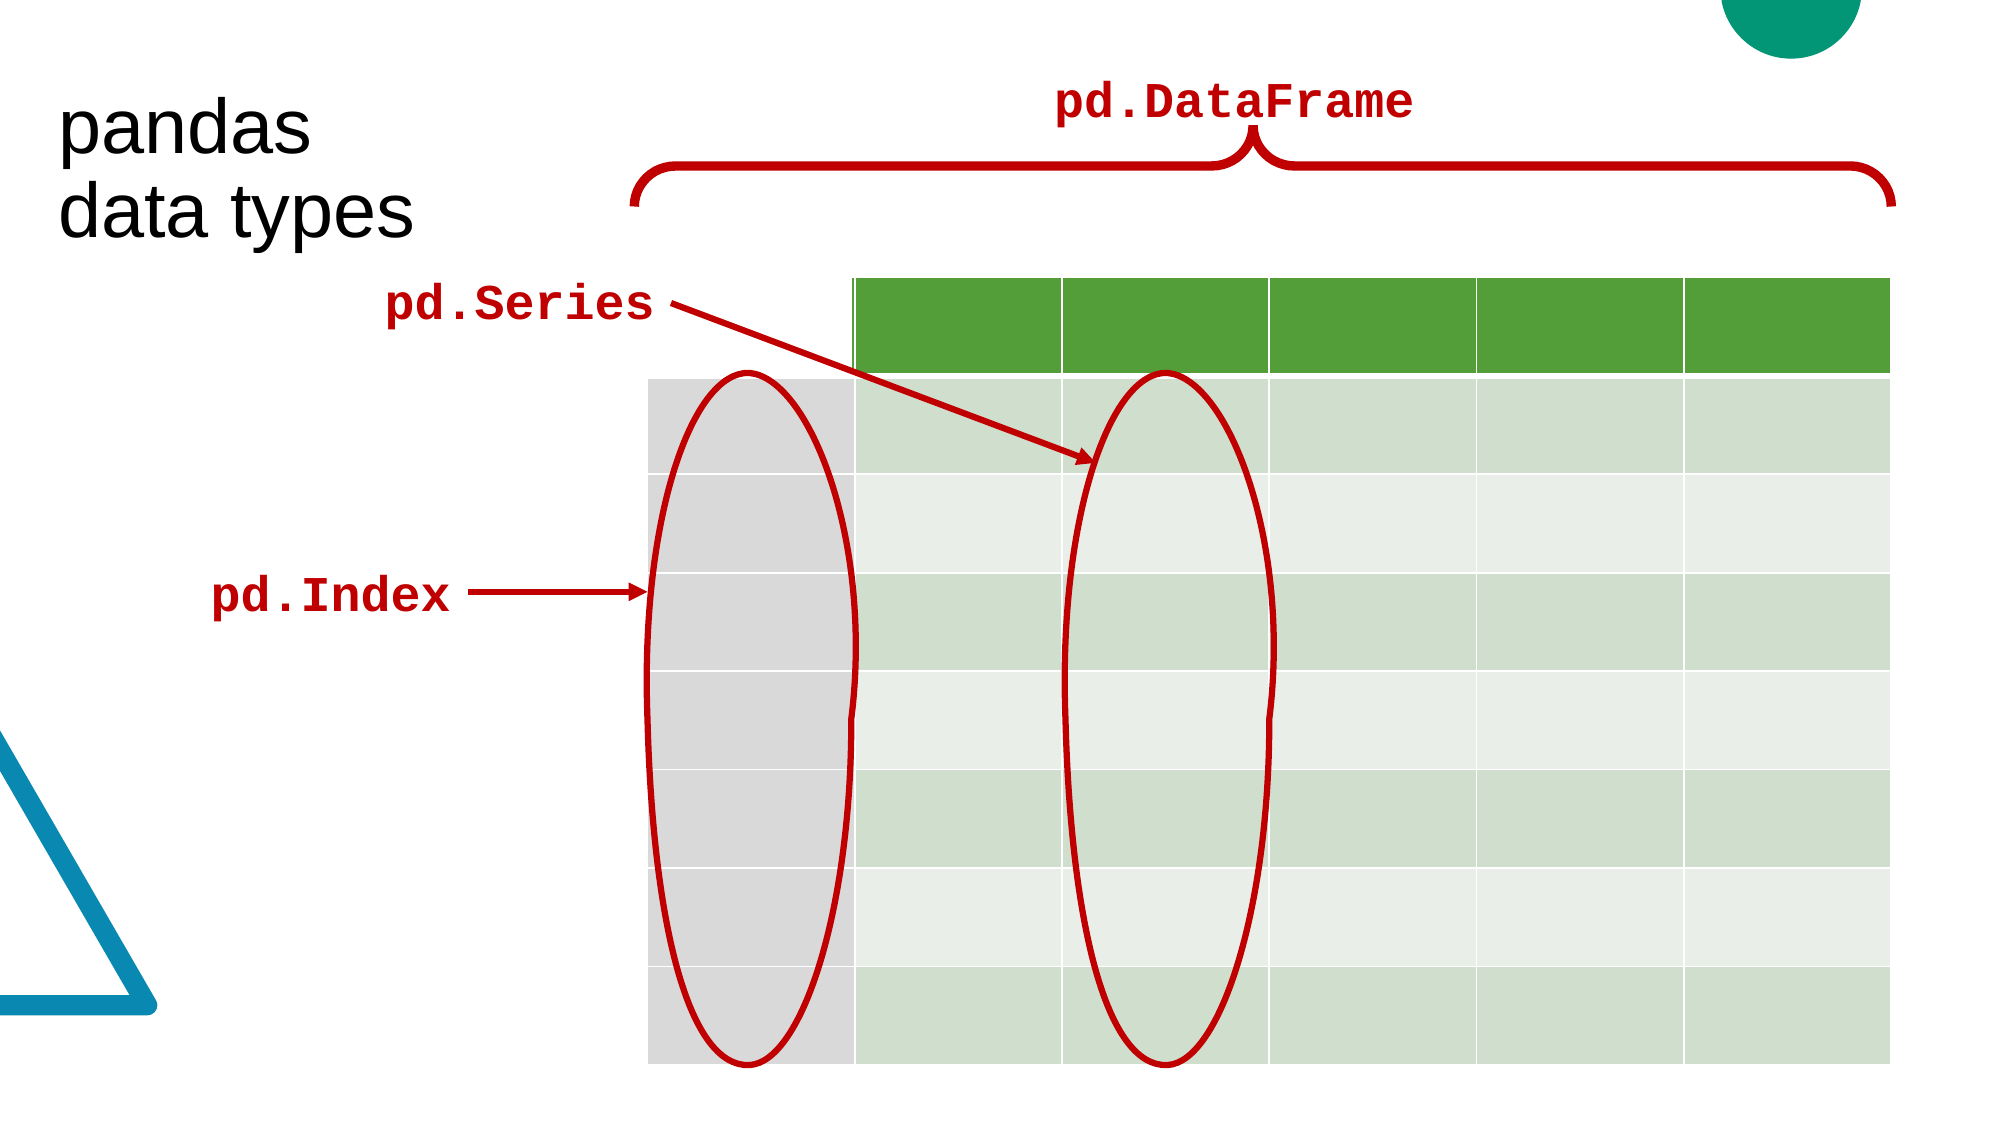

# pandas data types
pd.DataFrame

pd.Series
|  |  |  |  |  |  |
| --- | --- | --- | --- | --- | --- |
|  |  |  |  |  |  |
|  |  |  |  |  |  |
|  |  |  |  |  |  |
|  |  |  |  |  |  |
|  |  |  |  |  |  |
|  |  |  |  |  |  |
|  |  |  |  |  |  |

pd.Index